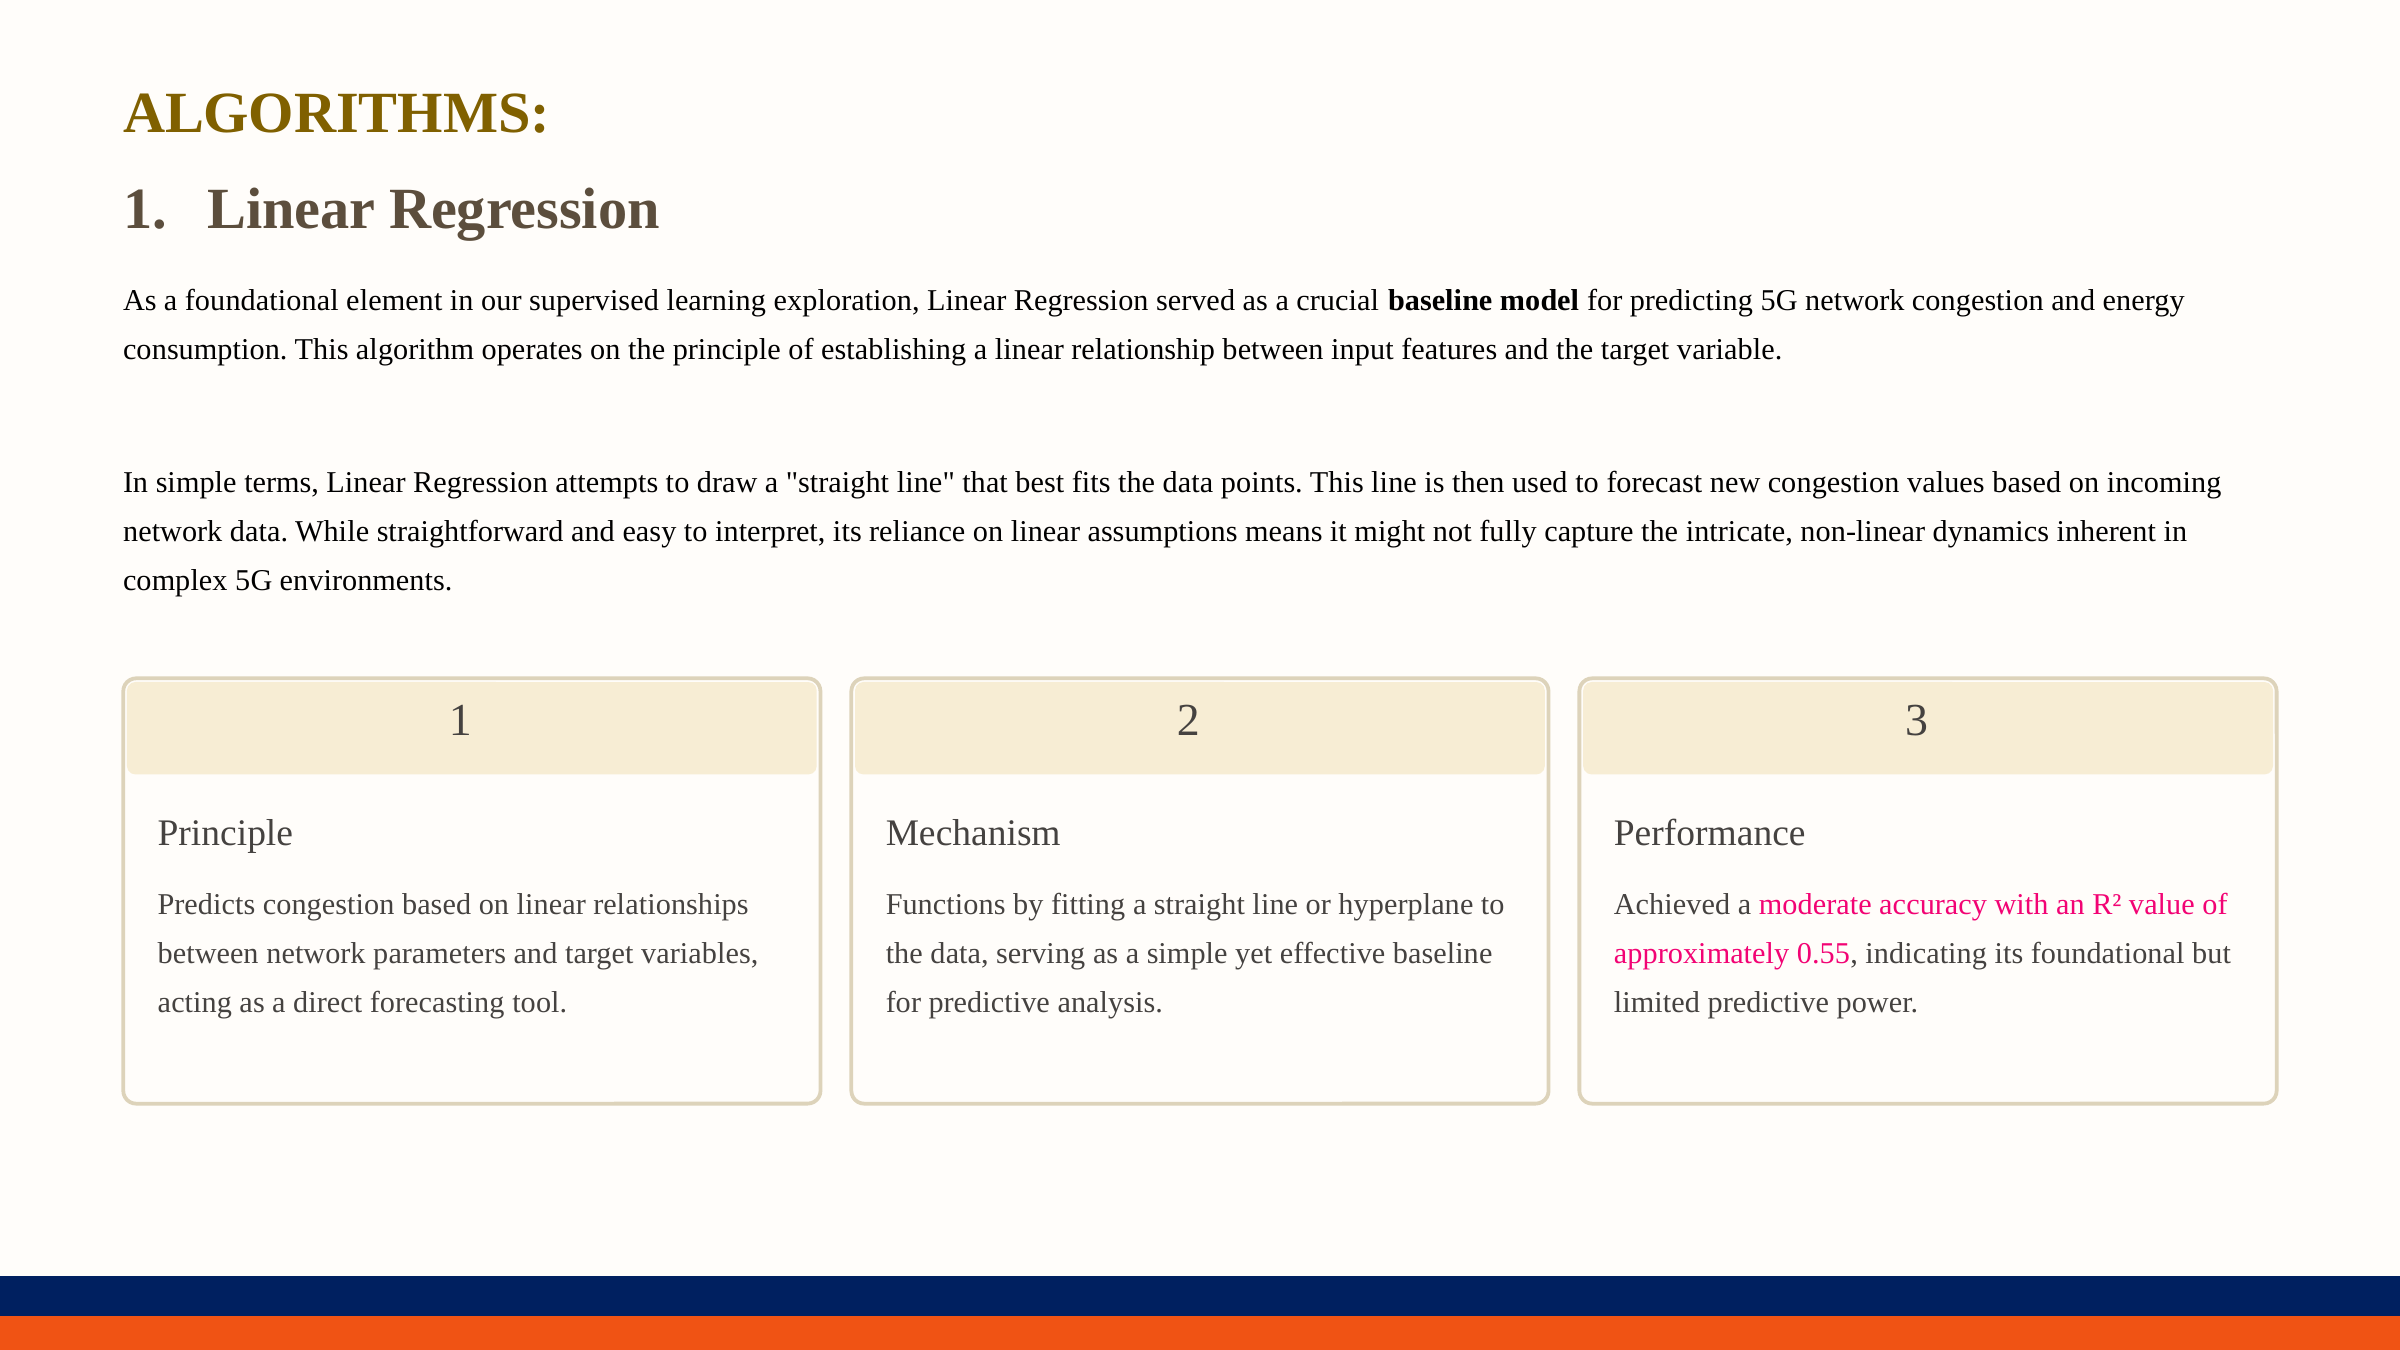

ALGORITHMS:
Linear Regression
As a foundational element in our supervised learning exploration, Linear Regression served as a crucial baseline model for predicting 5G network congestion and energy consumption. This algorithm operates on the principle of establishing a linear relationship between input features and the target variable.
In simple terms, Linear Regression attempts to draw a "straight line" that best fits the data points. This line is then used to forecast new congestion values based on incoming network data. While straightforward and easy to interpret, its reliance on linear assumptions means it might not fully capture the intricate, non-linear dynamics inherent in complex 5G environments.

1
2
3
Principle
Mechanism
Performance
Predicts congestion based on linear relationships between network parameters and target variables, acting as a direct forecasting tool.
Functions by fitting a straight line or hyperplane to the data, serving as a simple yet effective baseline for predictive analysis.
Achieved a moderate accuracy with an R² value of approximately 0.55, indicating its foundational but limited predictive power.